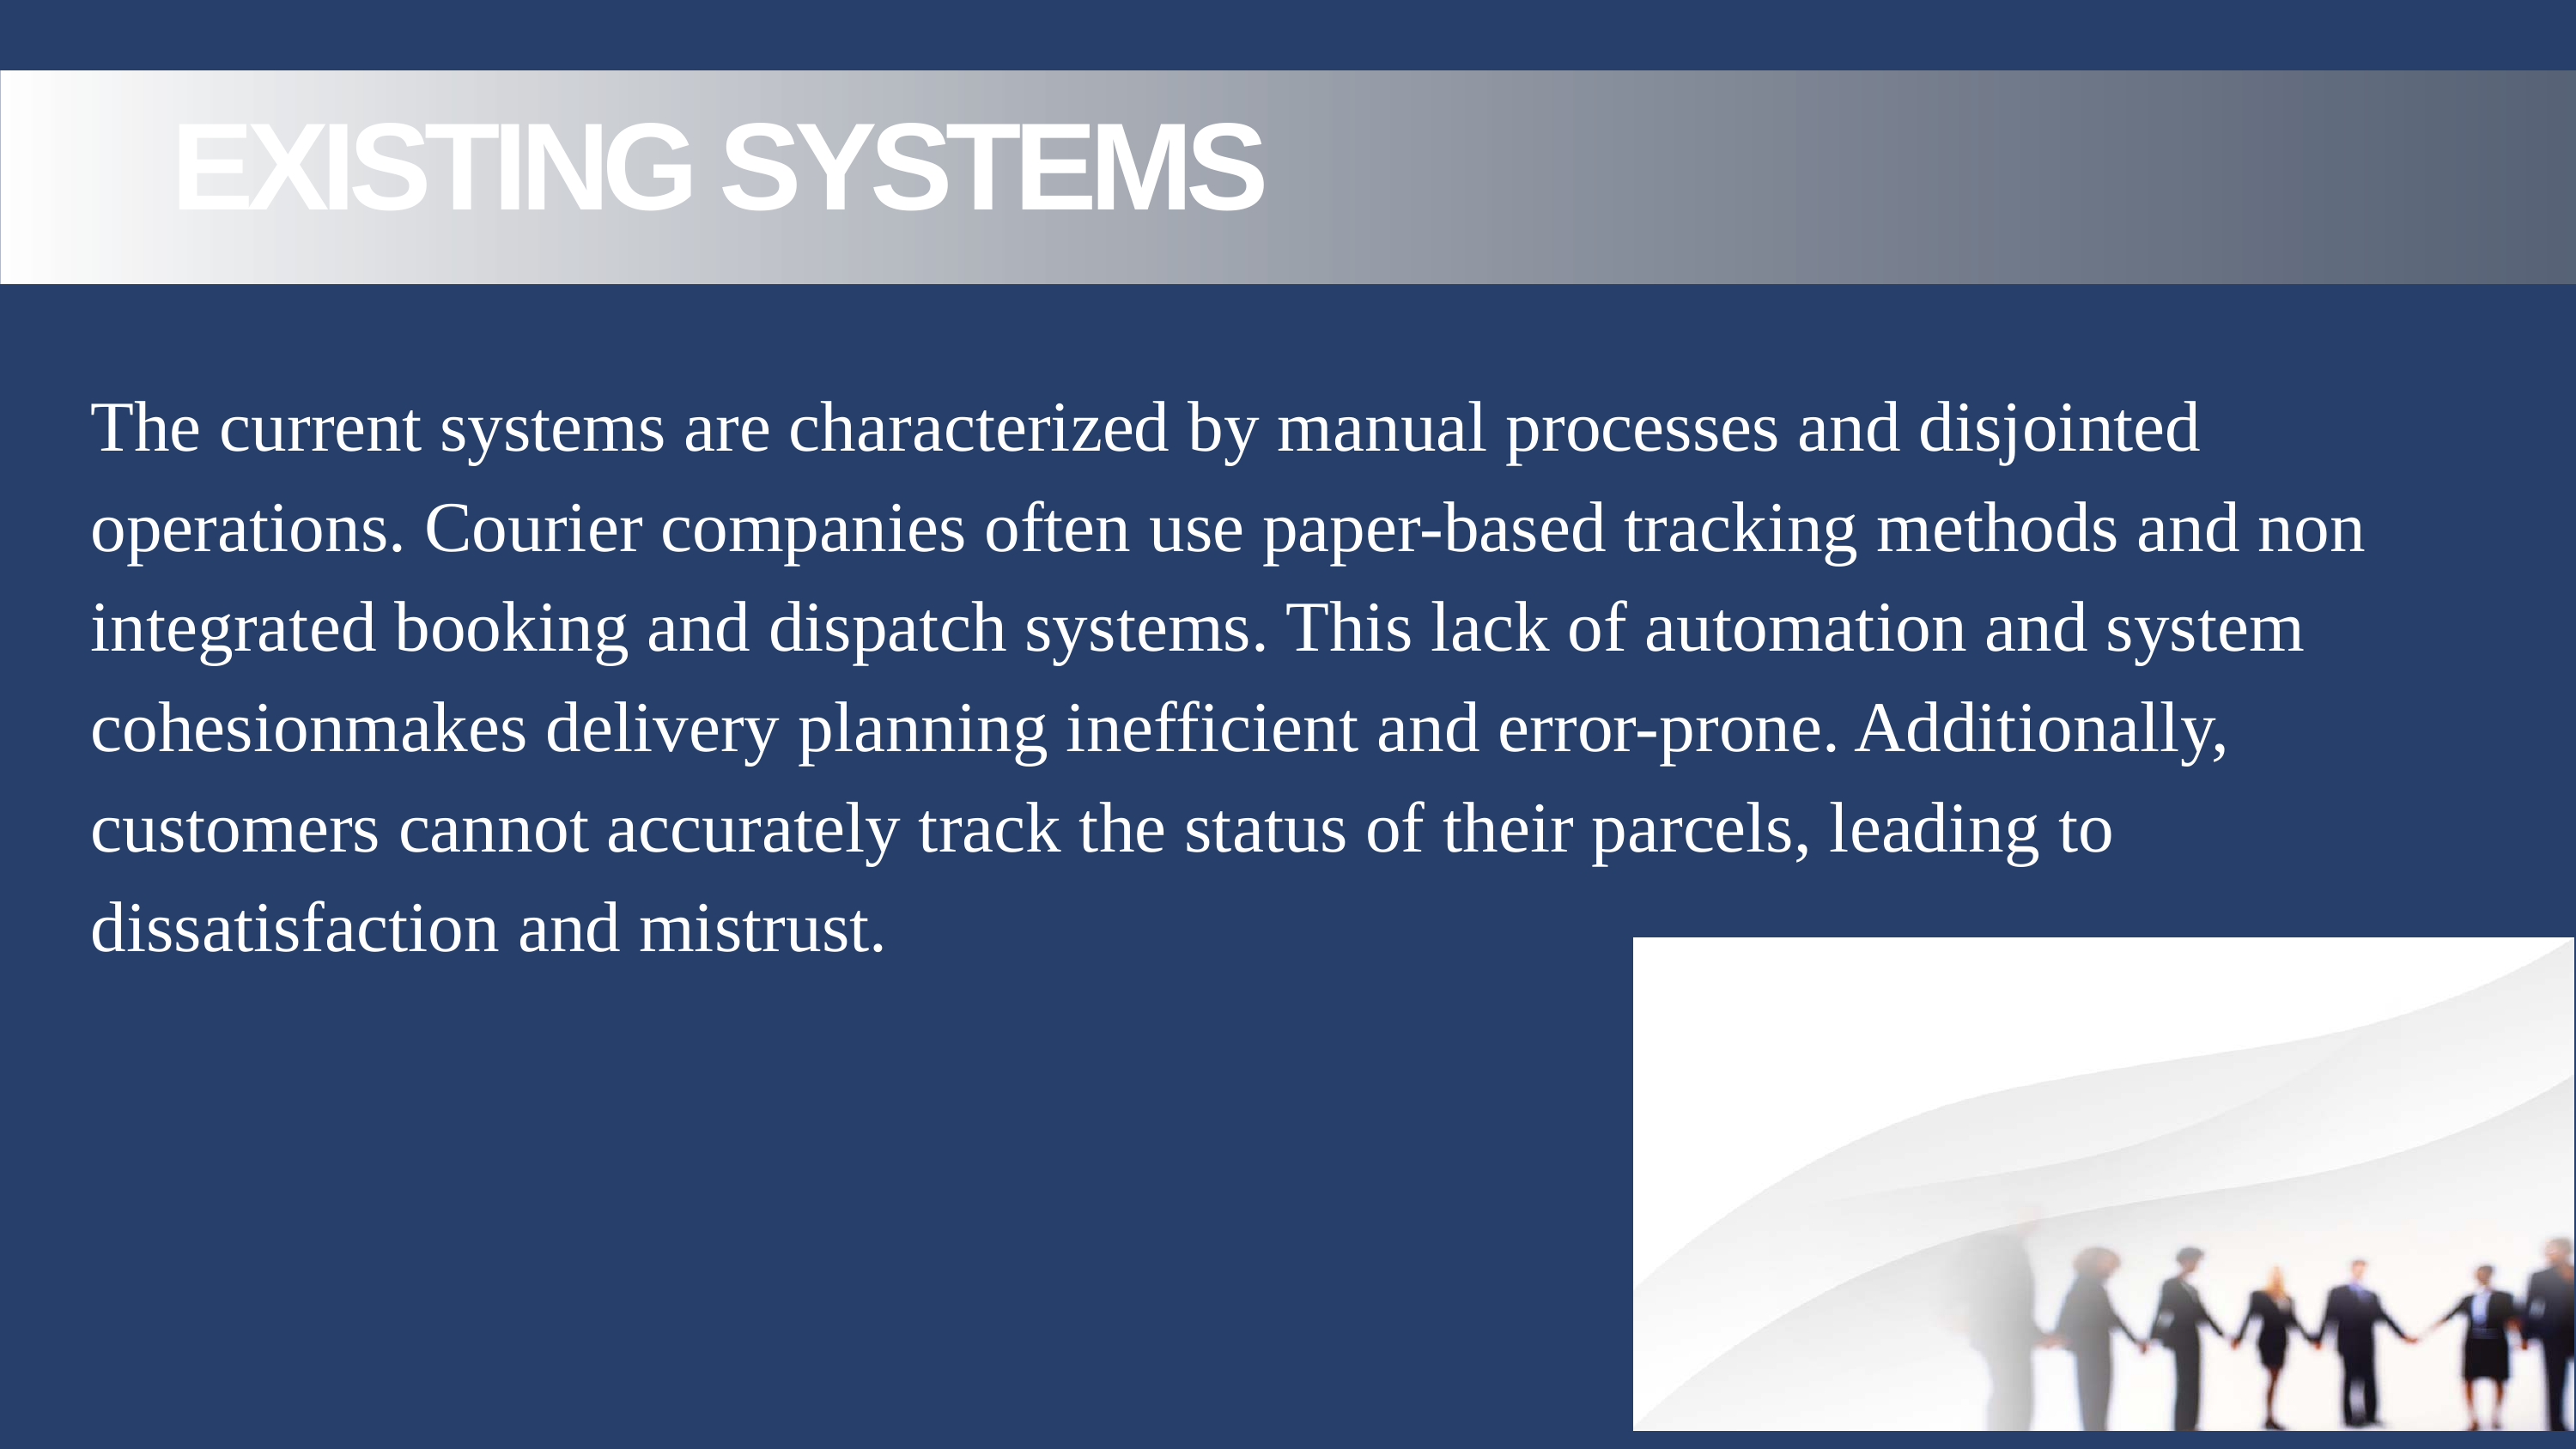

EXISTING SYSTEMS
The current systems are characterized by manual processes and disjointed operations. Courier companies often use paper-based tracking methods and non integrated booking and dispatch systems. This lack of automation and system cohesionmakes delivery planning inefficient and error-prone. Additionally, customers cannot accurately track the status of their parcels, leading to dissatisfaction and mistrust.